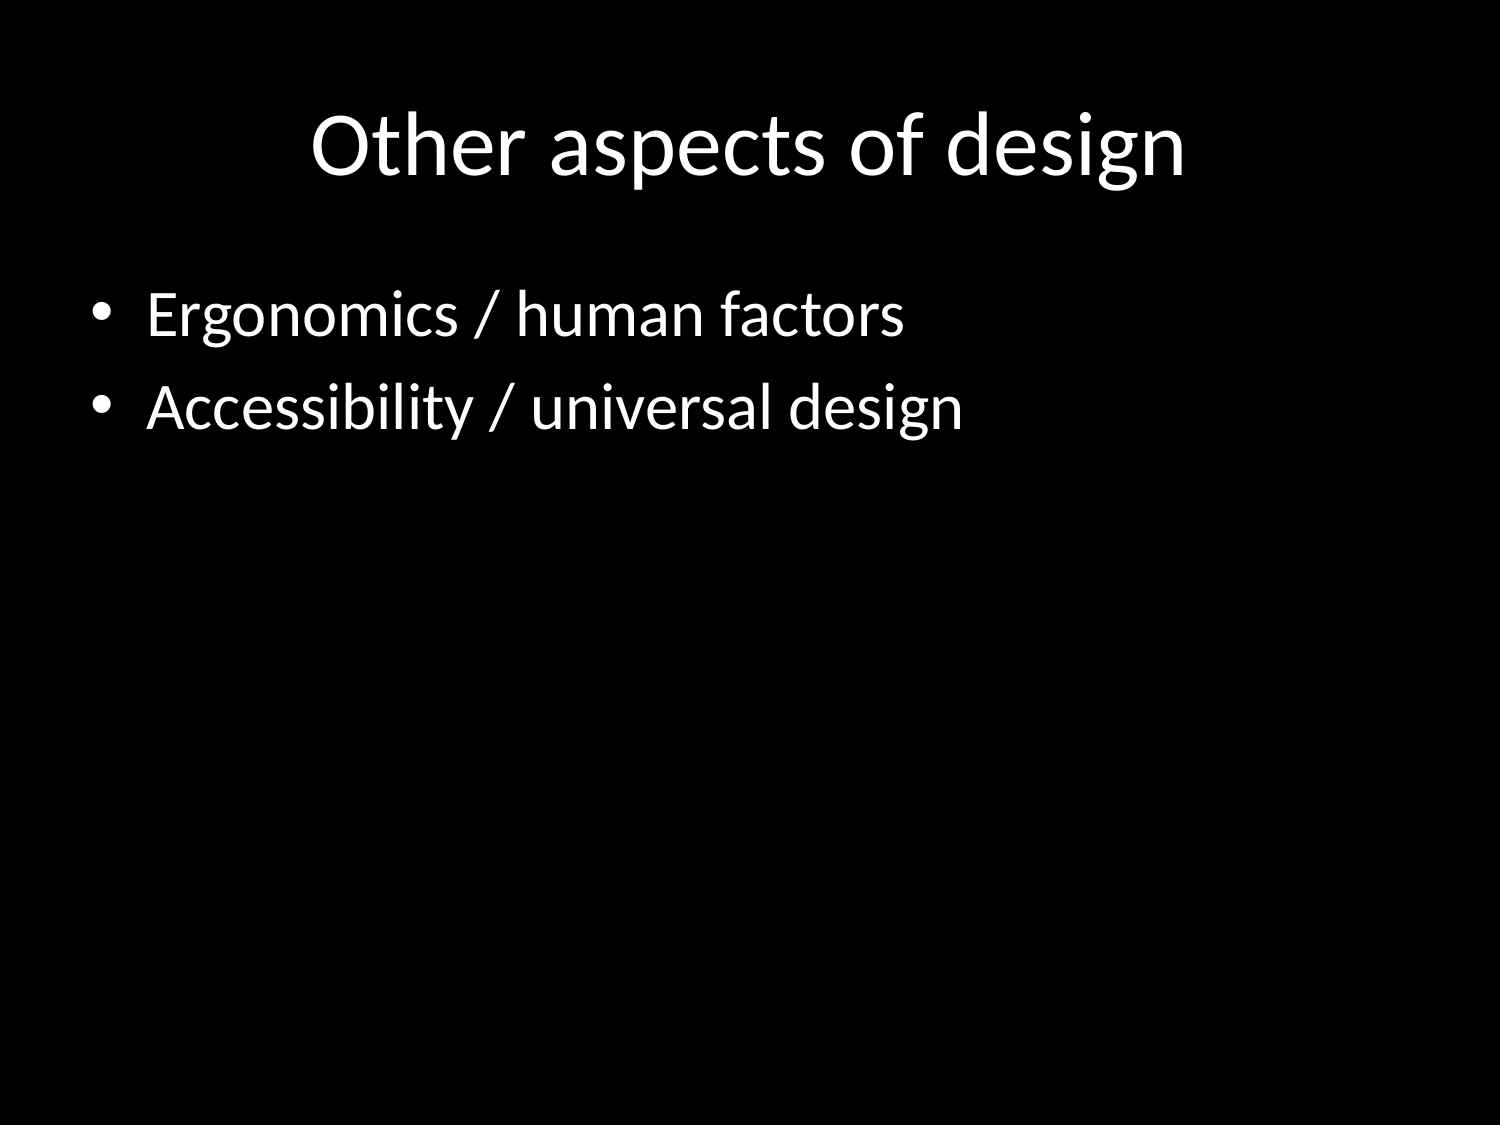

# Other aspects of design
Ergonomics / human factors
Accessibility / universal design